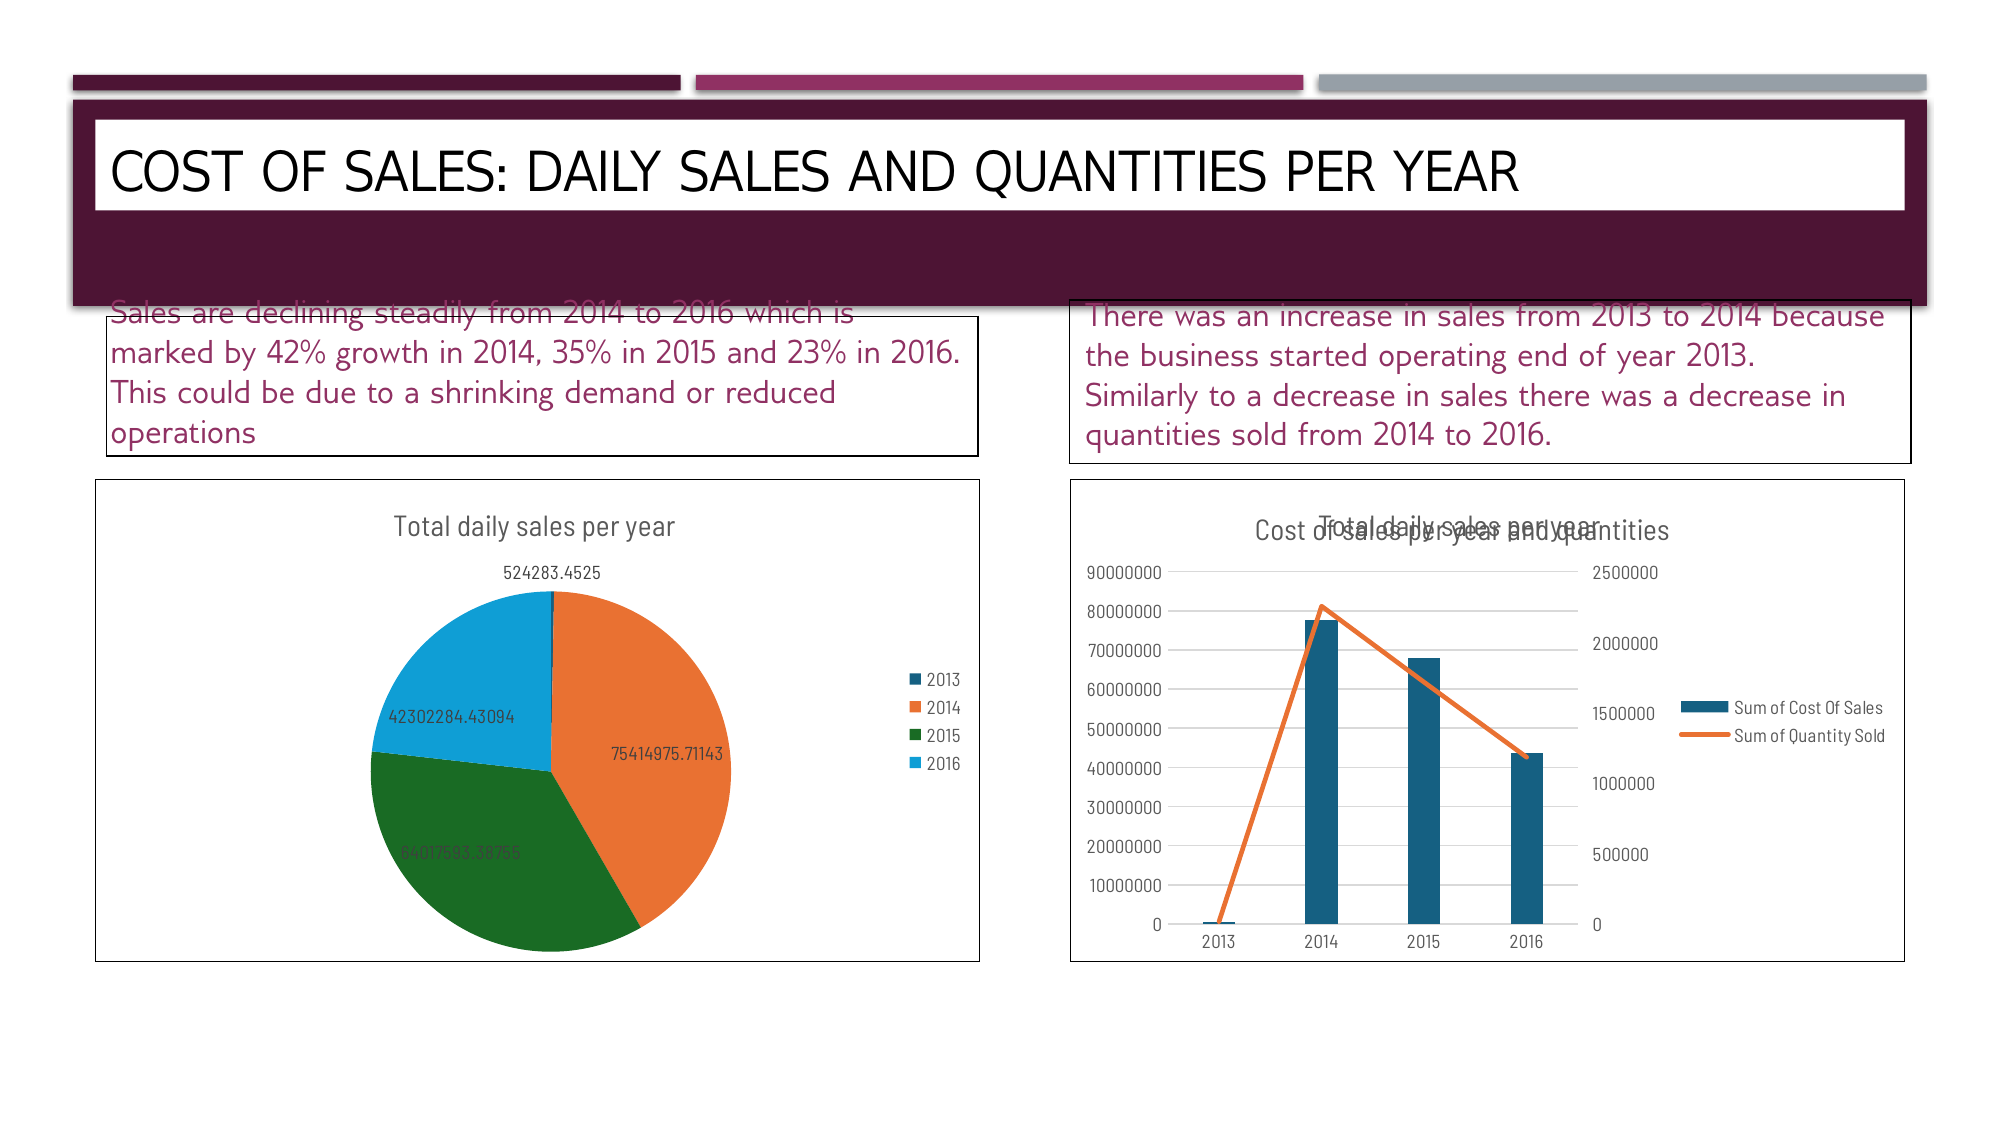

# COST OF SALES: DAILY SALES AND QUANTITIES PER YEAR
|  |
| --- |
There was an increase in sales from 2013 to 2014 because the business started operating end of year 2013.  Similarly to a decrease in sales there was a decrease in quantities sold from 2014 to 2016.
Sales are declining steadily from 2014 to 2016 which is marked by 42% growth in 2014, 35% in 2015 and 23% in 2016. This could be due to a shrinking demand or reduced operations
|  |
| --- |

### Chart: Total daily sales per year

| Category |  |
|---|---|
| 2013 | 524283.4525 |
| 2014 | 75414975.71143004 |
| 2015 | 64017593.387550026 |
| 2016 | 42302284.430939995 |

### Chart: Total daily sales per year

| Category |
|---|

### Chart: Cost of sales per year and quantities

| Category |  |  |
|---|---|---|
| 2013 | 537065.7415 | 16095.0 |
| 2014 | 77680849.7007 | 2254230.0 |
| 2015 | 67917203.83420001 | 1715089.0 |
| 2016 | 43616163.53633999 | 1182423.0 |